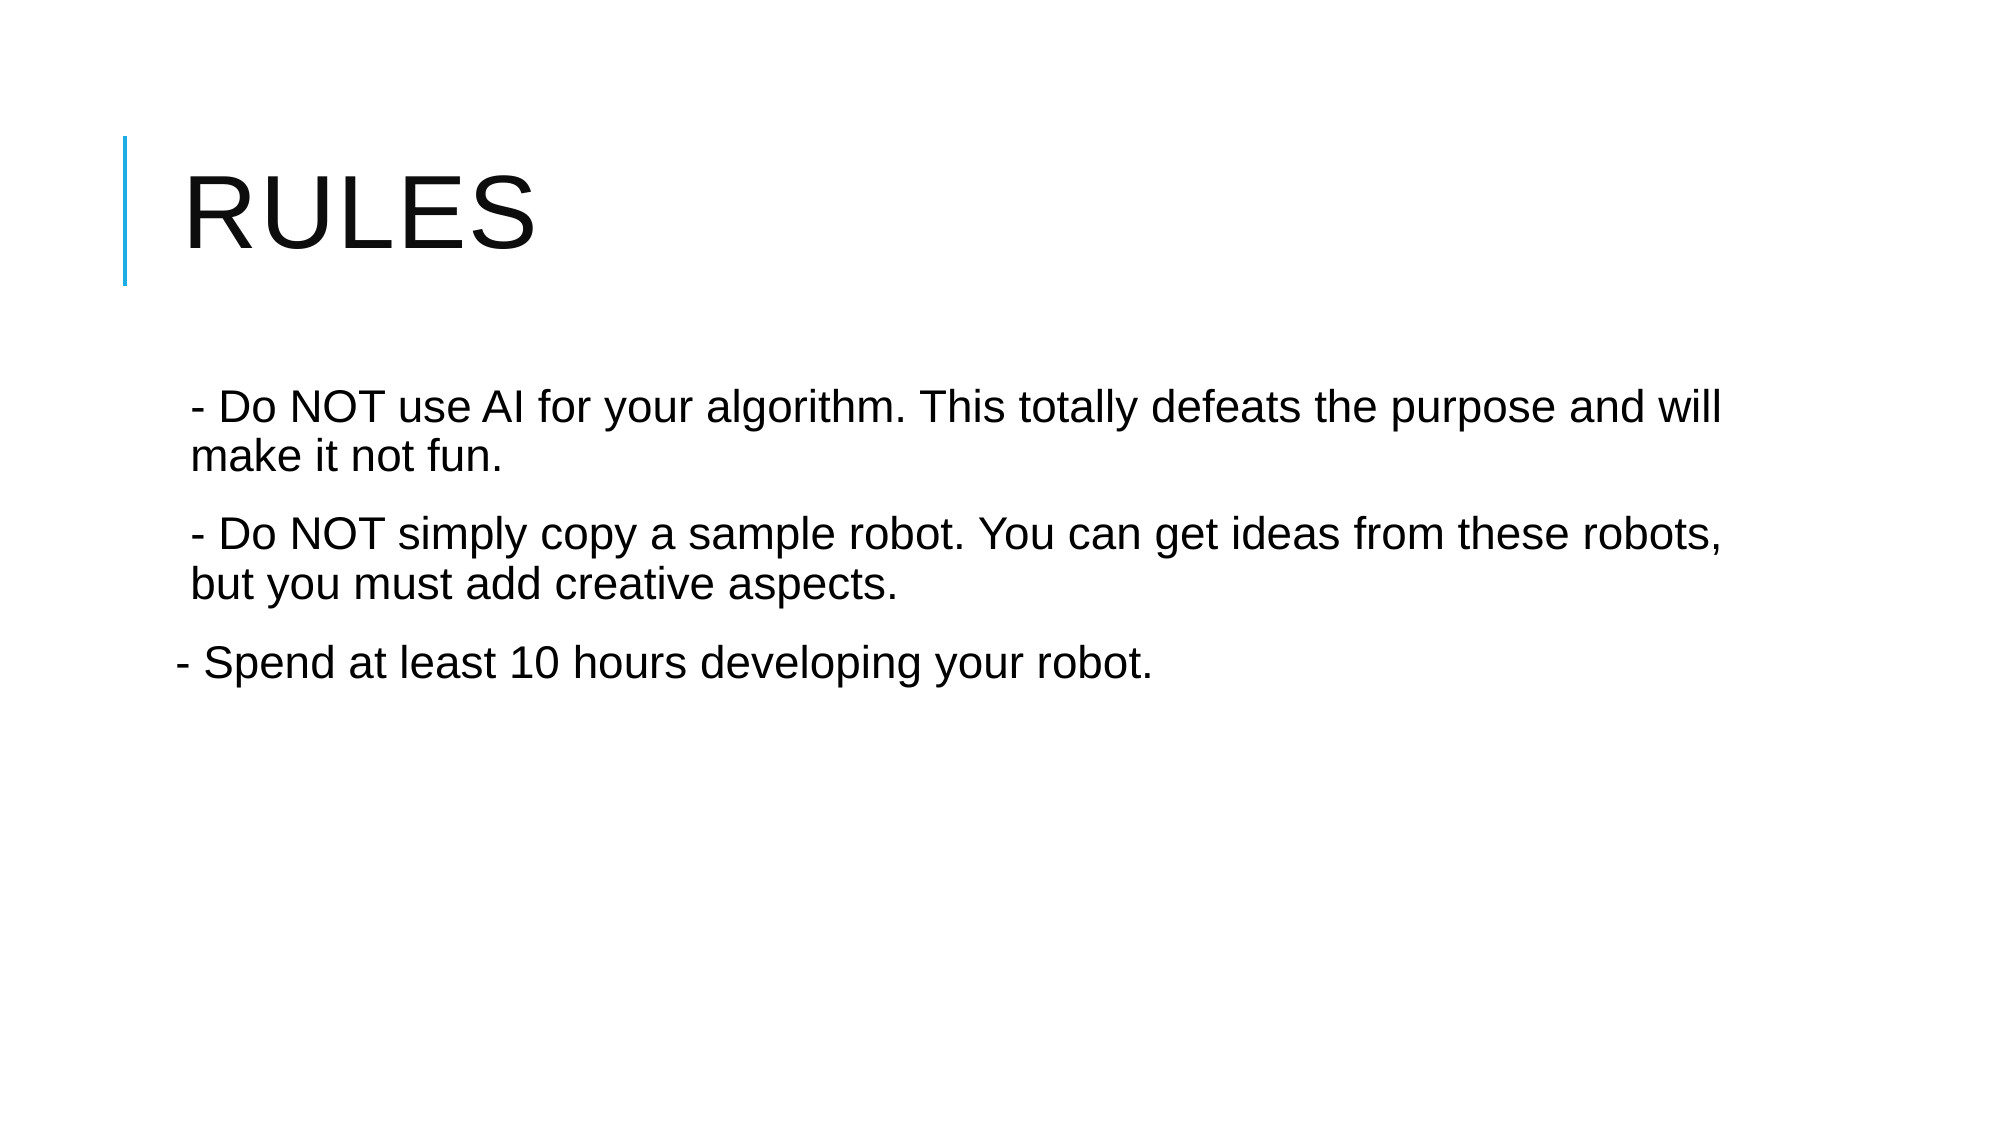

# rules
- Do NOT use AI for your algorithm. This totally defeats the purpose and will make it not fun.
- Do NOT simply copy a sample robot. You can get ideas from these robots, but you must add creative aspects.
- Spend at least 10 hours developing your robot.